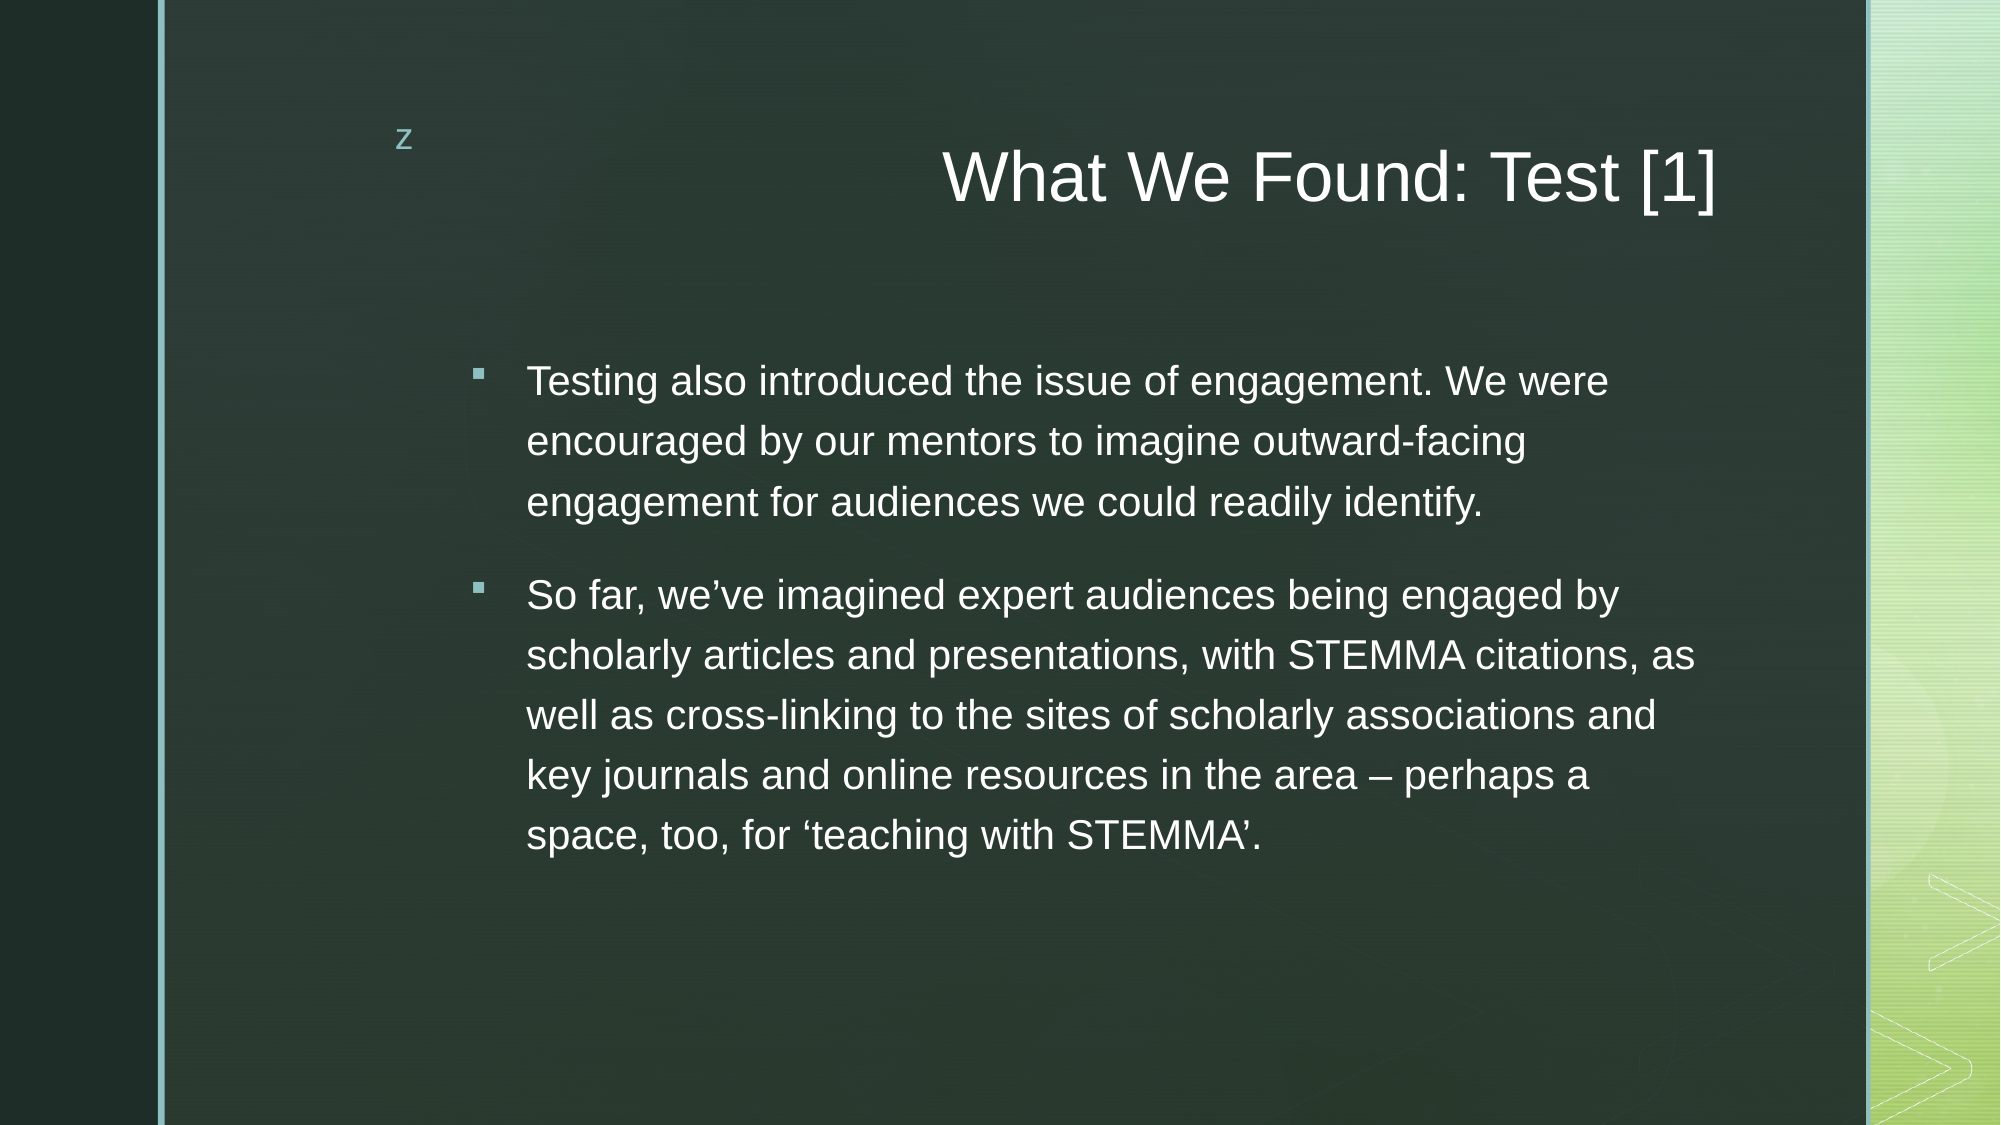

# What We Found: Test [1]
Testing also introduced the issue of engagement. We were encouraged by our mentors to imagine outward-facing engagement for audiences we could readily identify.
So far, we’ve imagined expert audiences being engaged by scholarly articles and presentations, with STEMMA citations, as well as cross-linking to the sites of scholarly associations and key journals and online resources in the area – perhaps a space, too, for ‘teaching with STEMMA’.